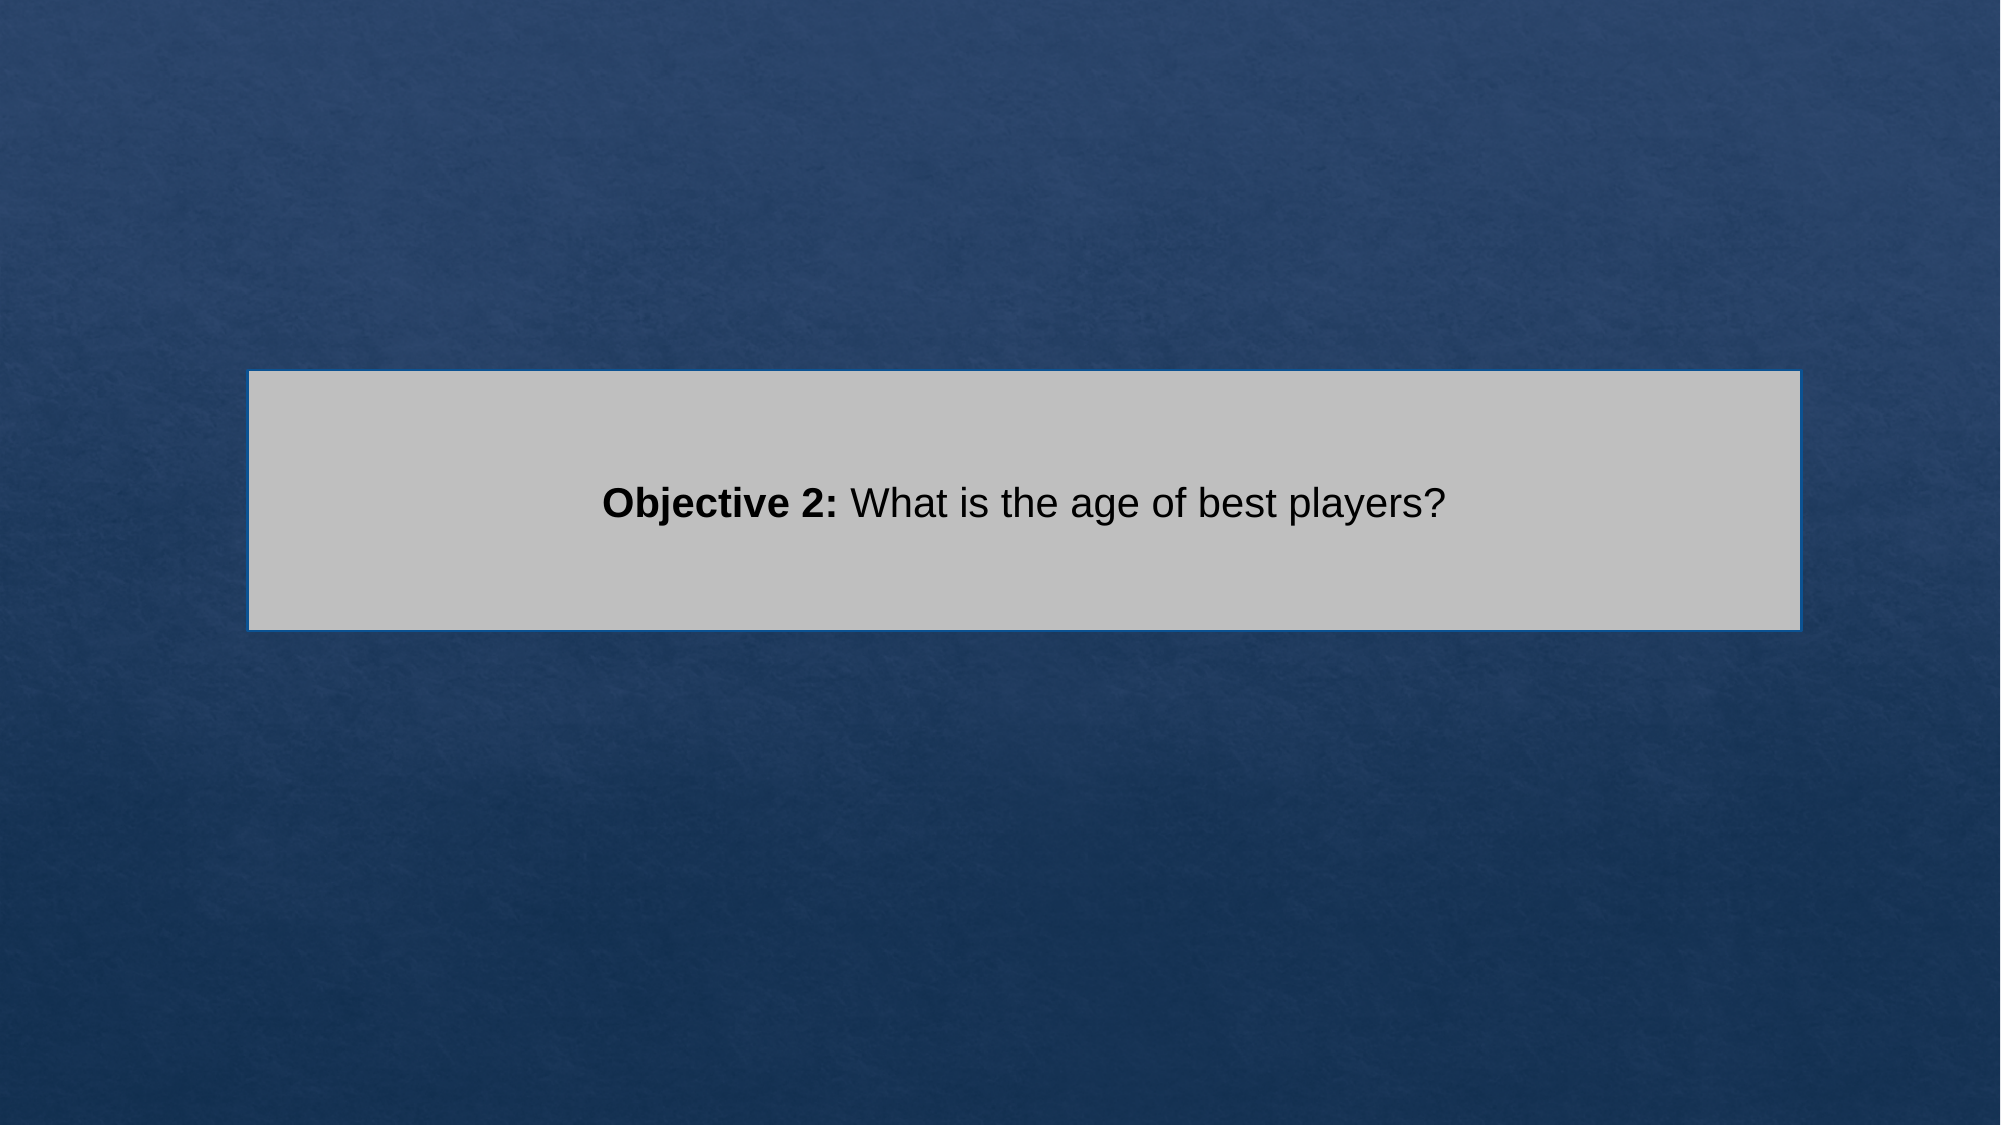

Objective 2: What is the age of best players?